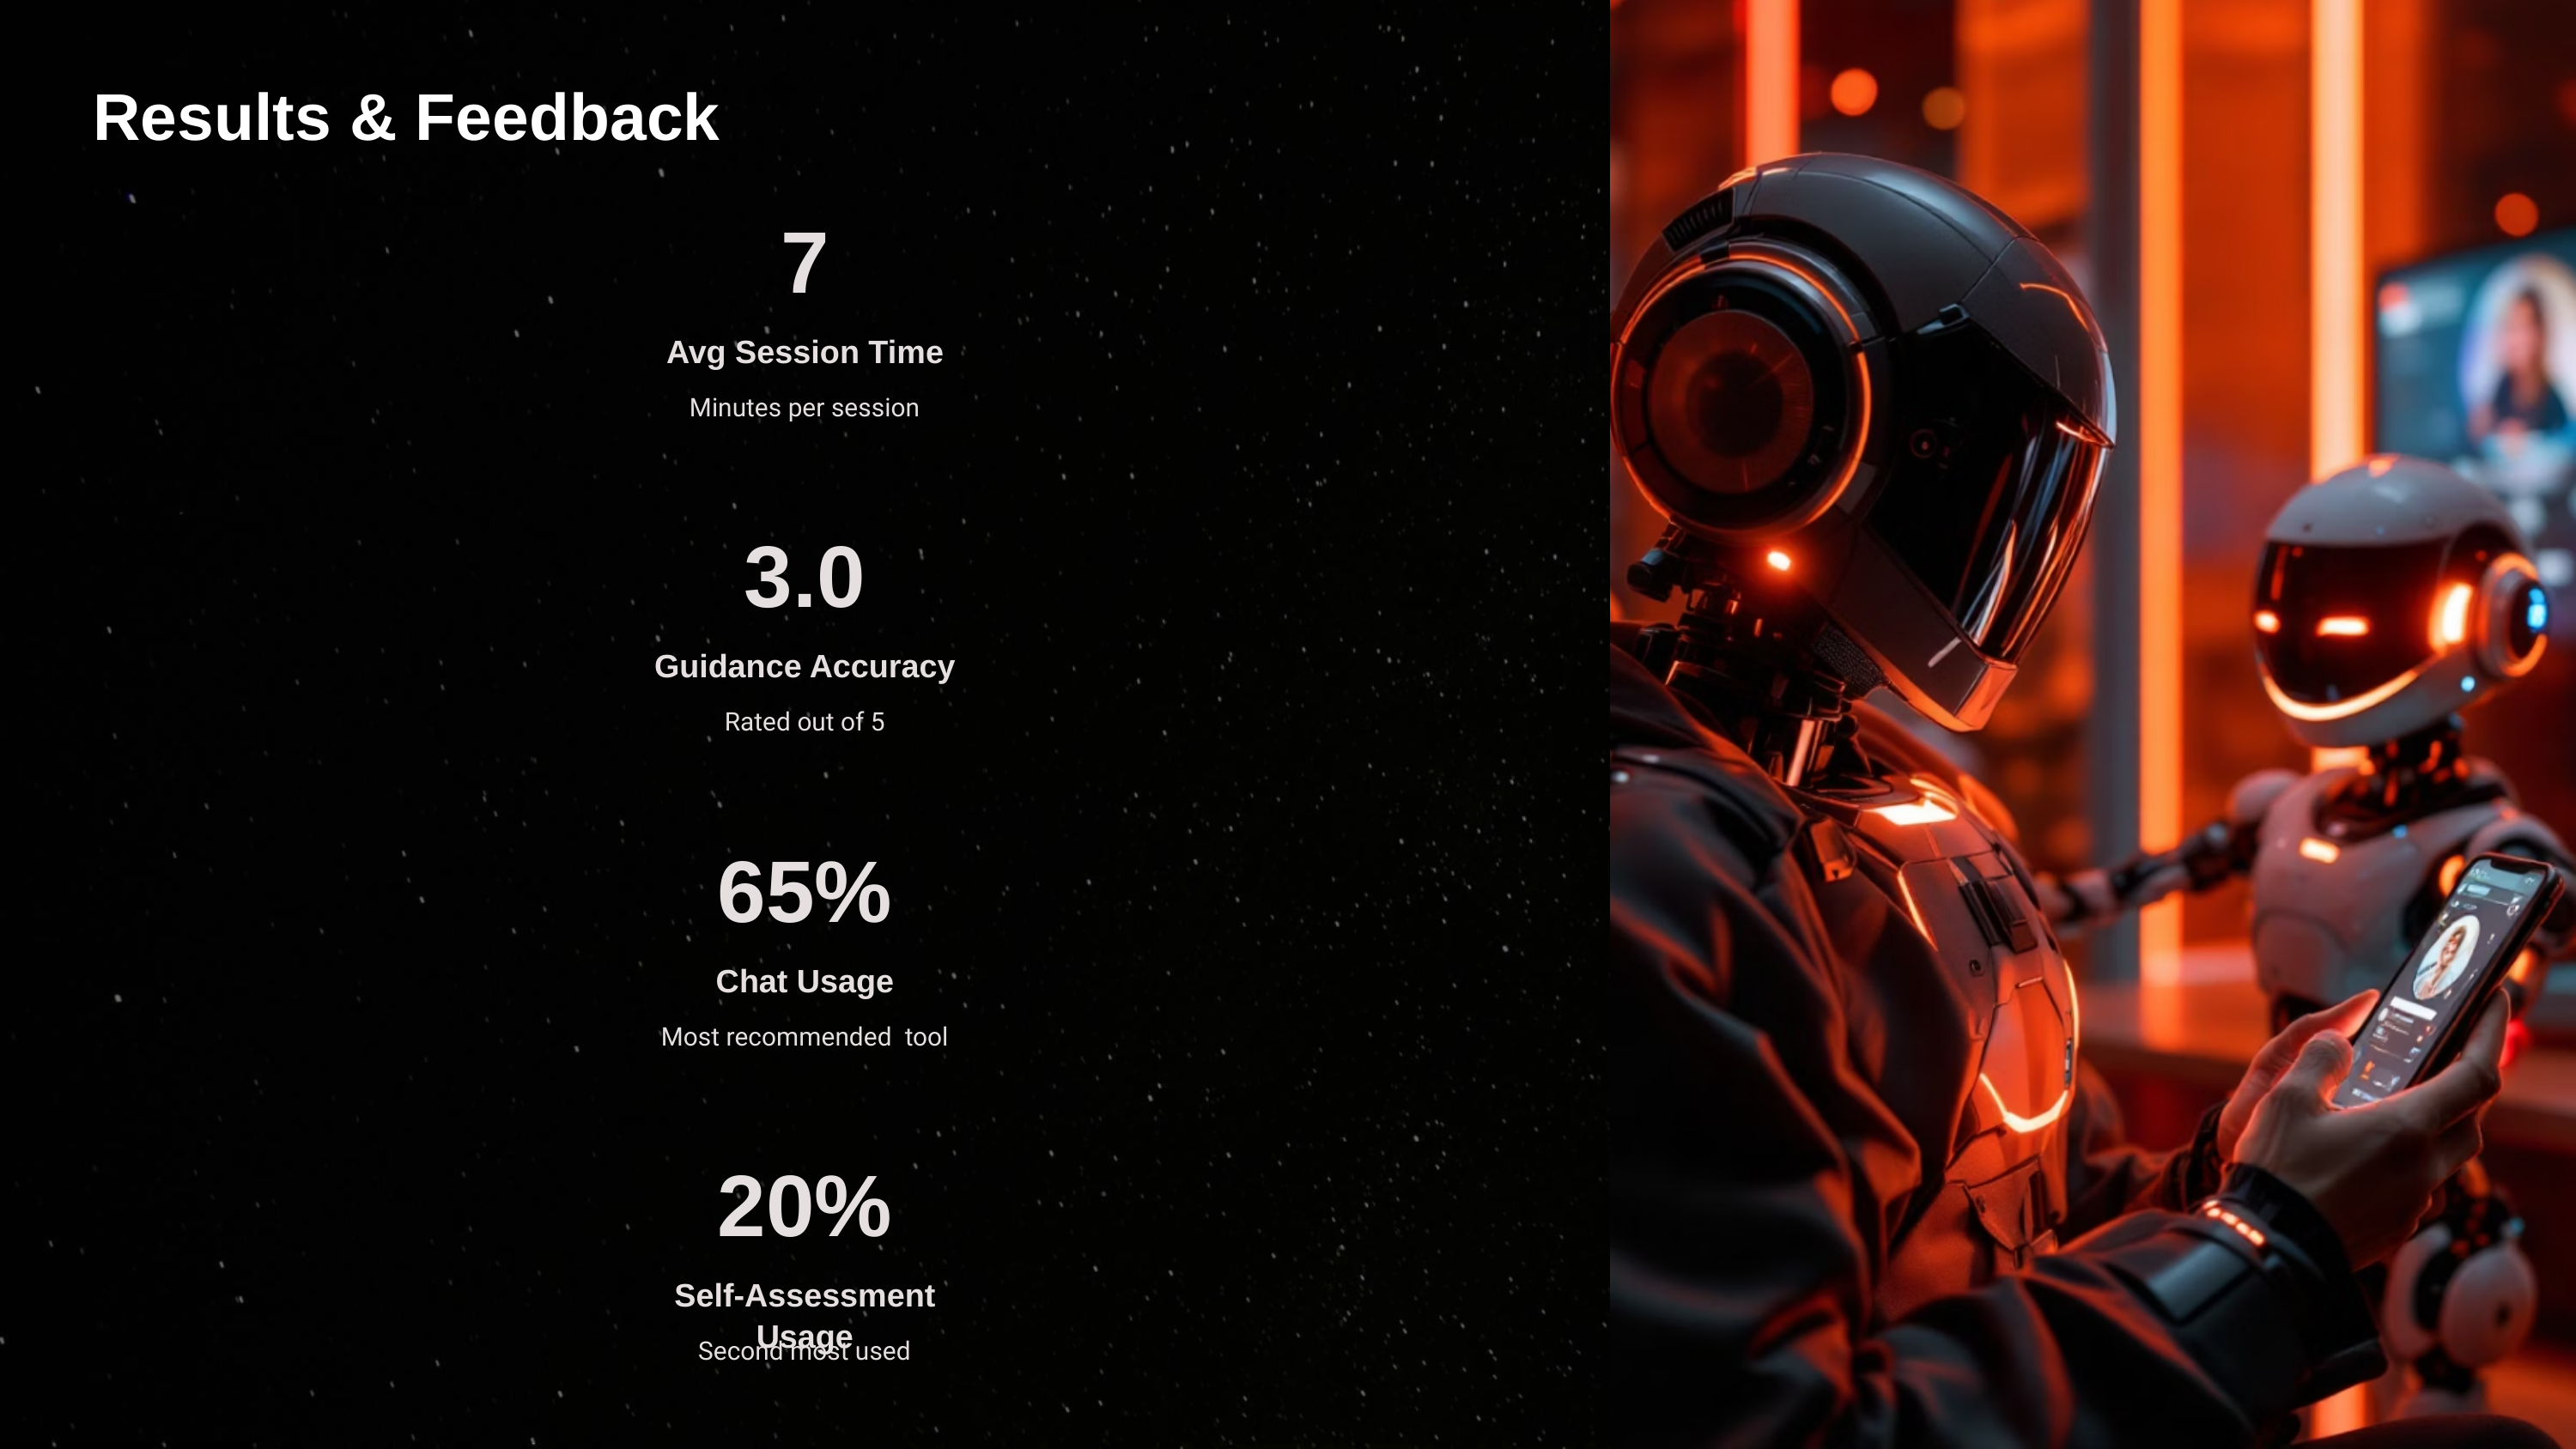

Results & Feedback
7
Avg Session Time
Minutes per session
3.0
Guidance Accuracy
Rated out of 5
65%
Chat Usage
Most recommended  tool
20%
Self-Assessment Usage
Second most used